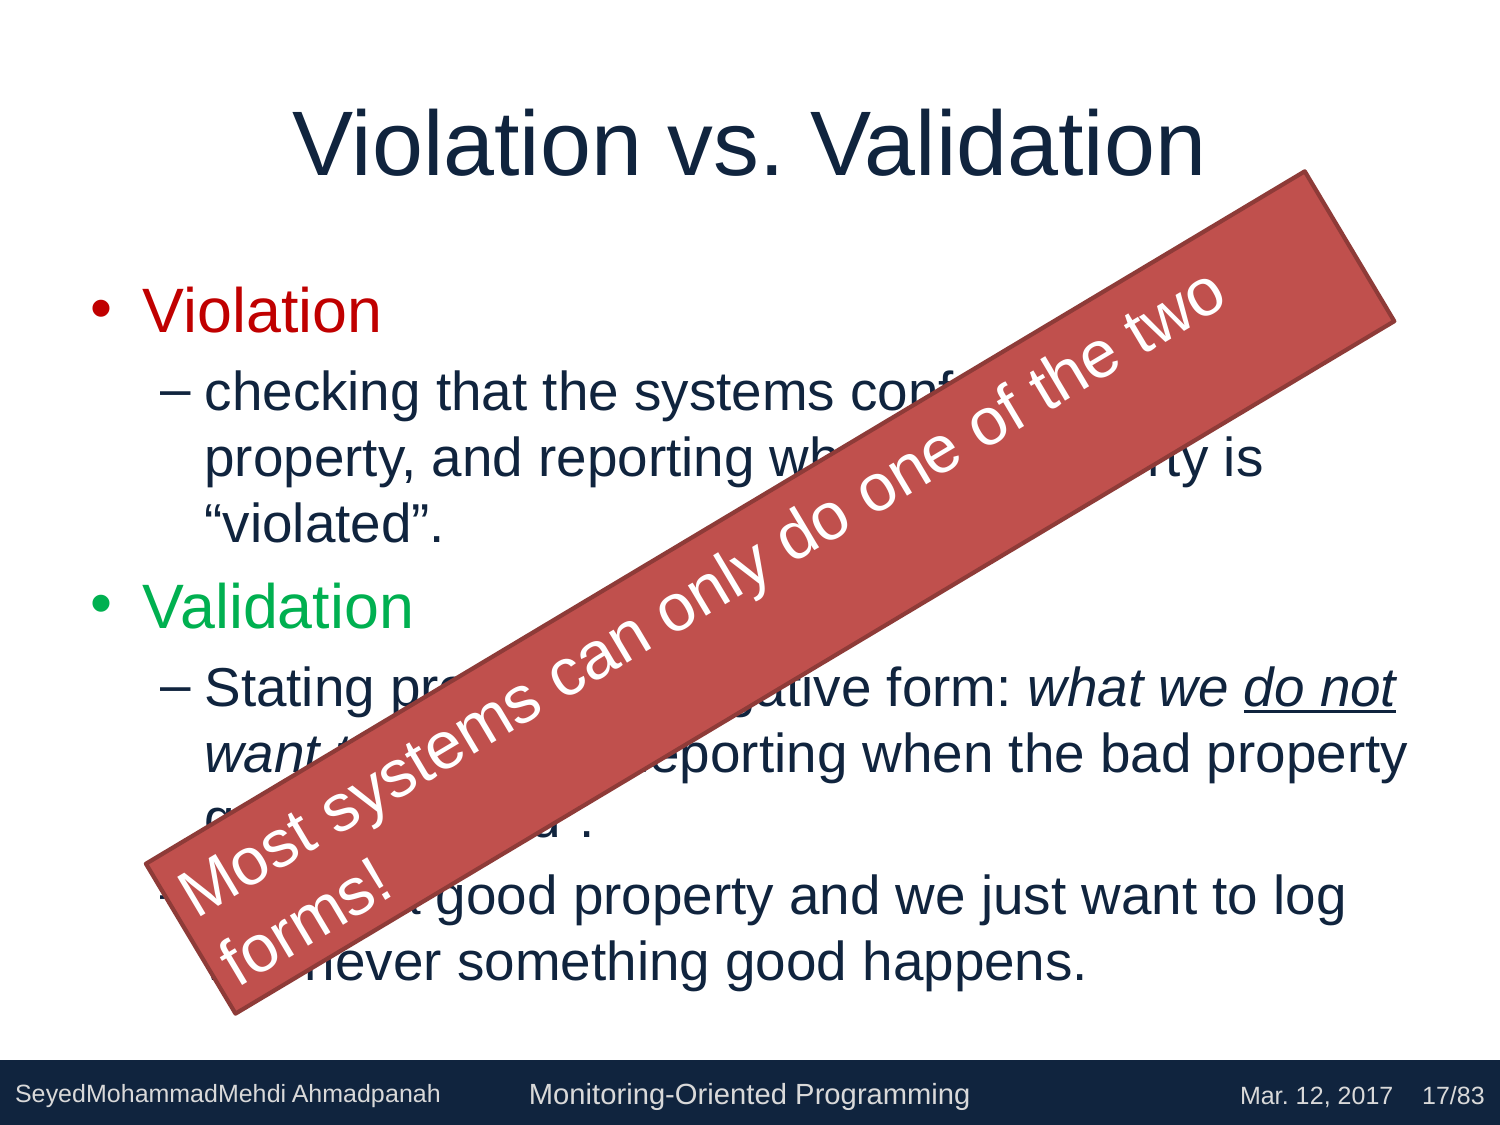

# Violation vs. Validation
Violation
checking that the systems conforms to a property, and reporting when the property is “violated”.
Validation
Stating property in negative form: what we do not want to happen, Reporting when the bad property gets “validated”.
Or, it is a good property and we just want to log whenever something good happens.
Most systems can only do one of the two forms!